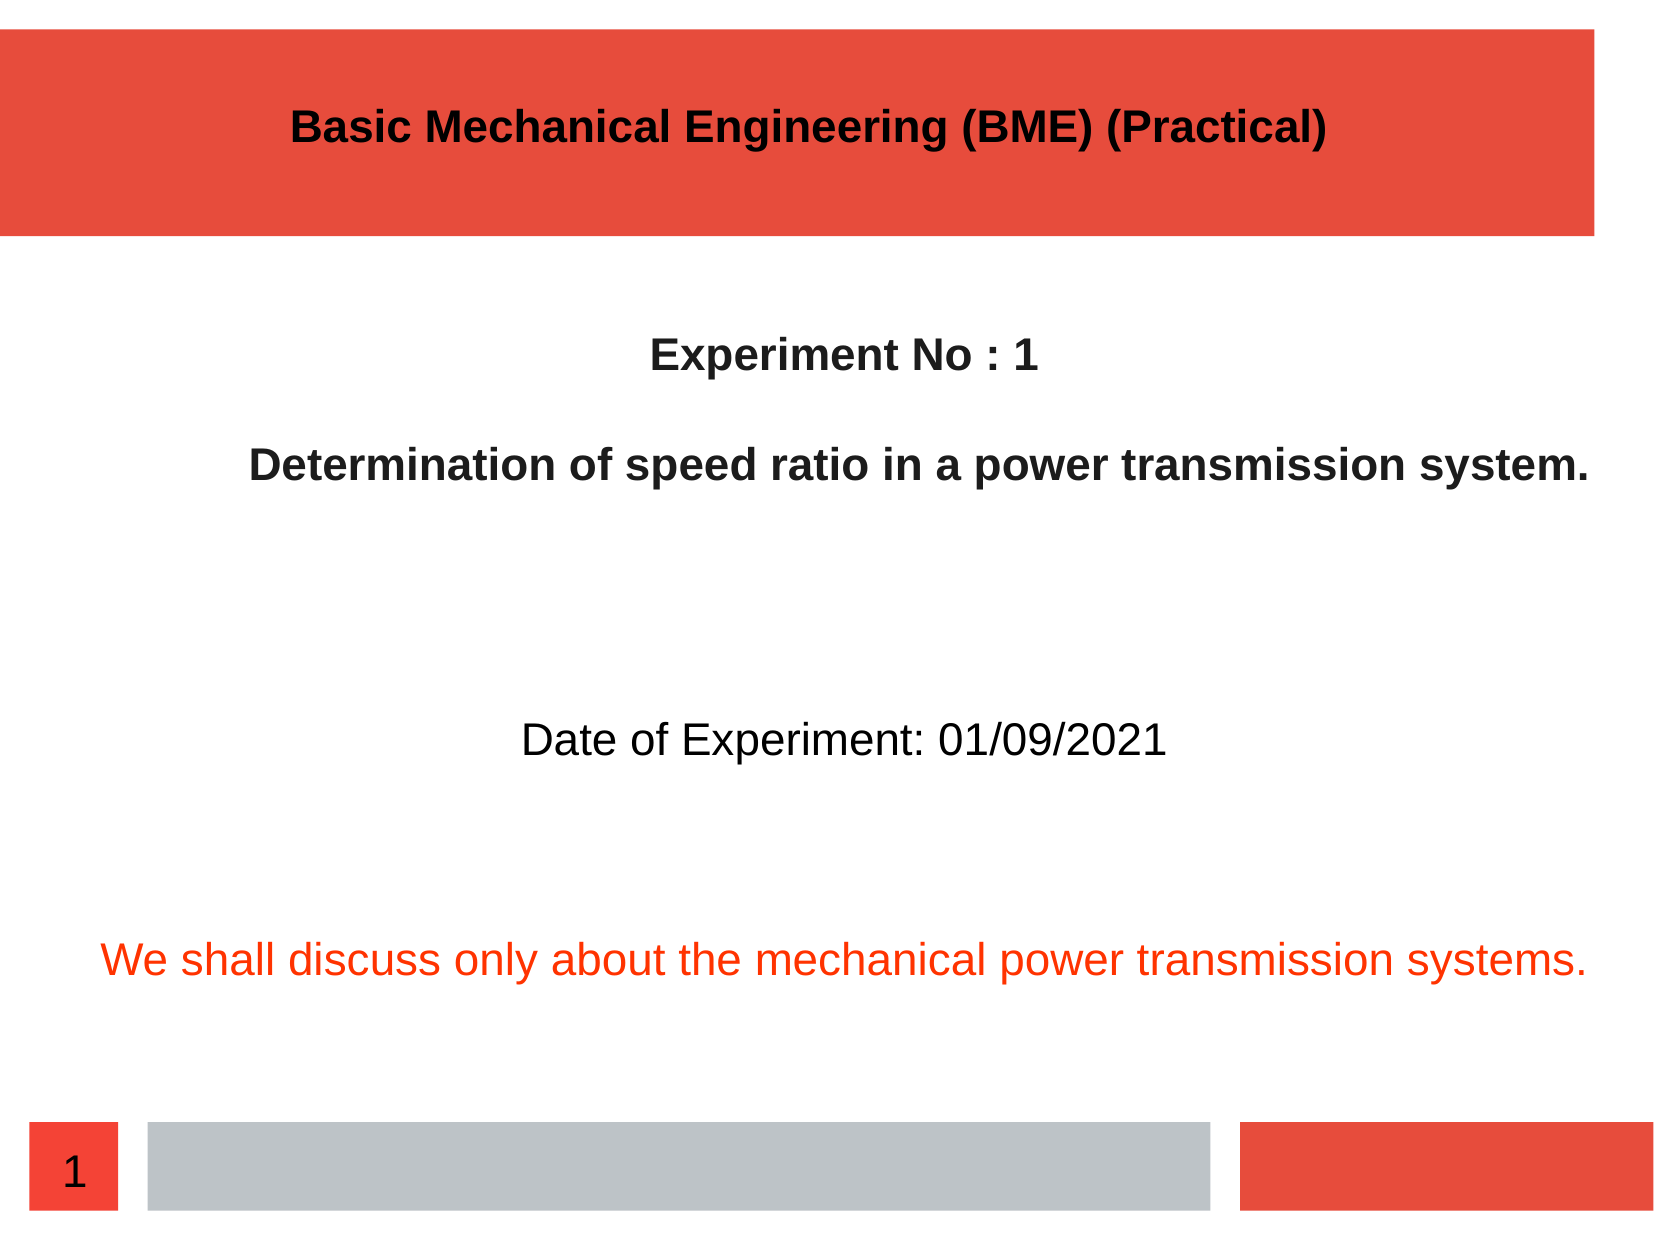

Basic Mechanical Engineering (BME) (Practical)

Experiment No : 1

	Determination of speed ratio in a power transmission system.

Date of Experiment: 01/09/2021

We shall discuss only about the mechanical power transmission systems.

1